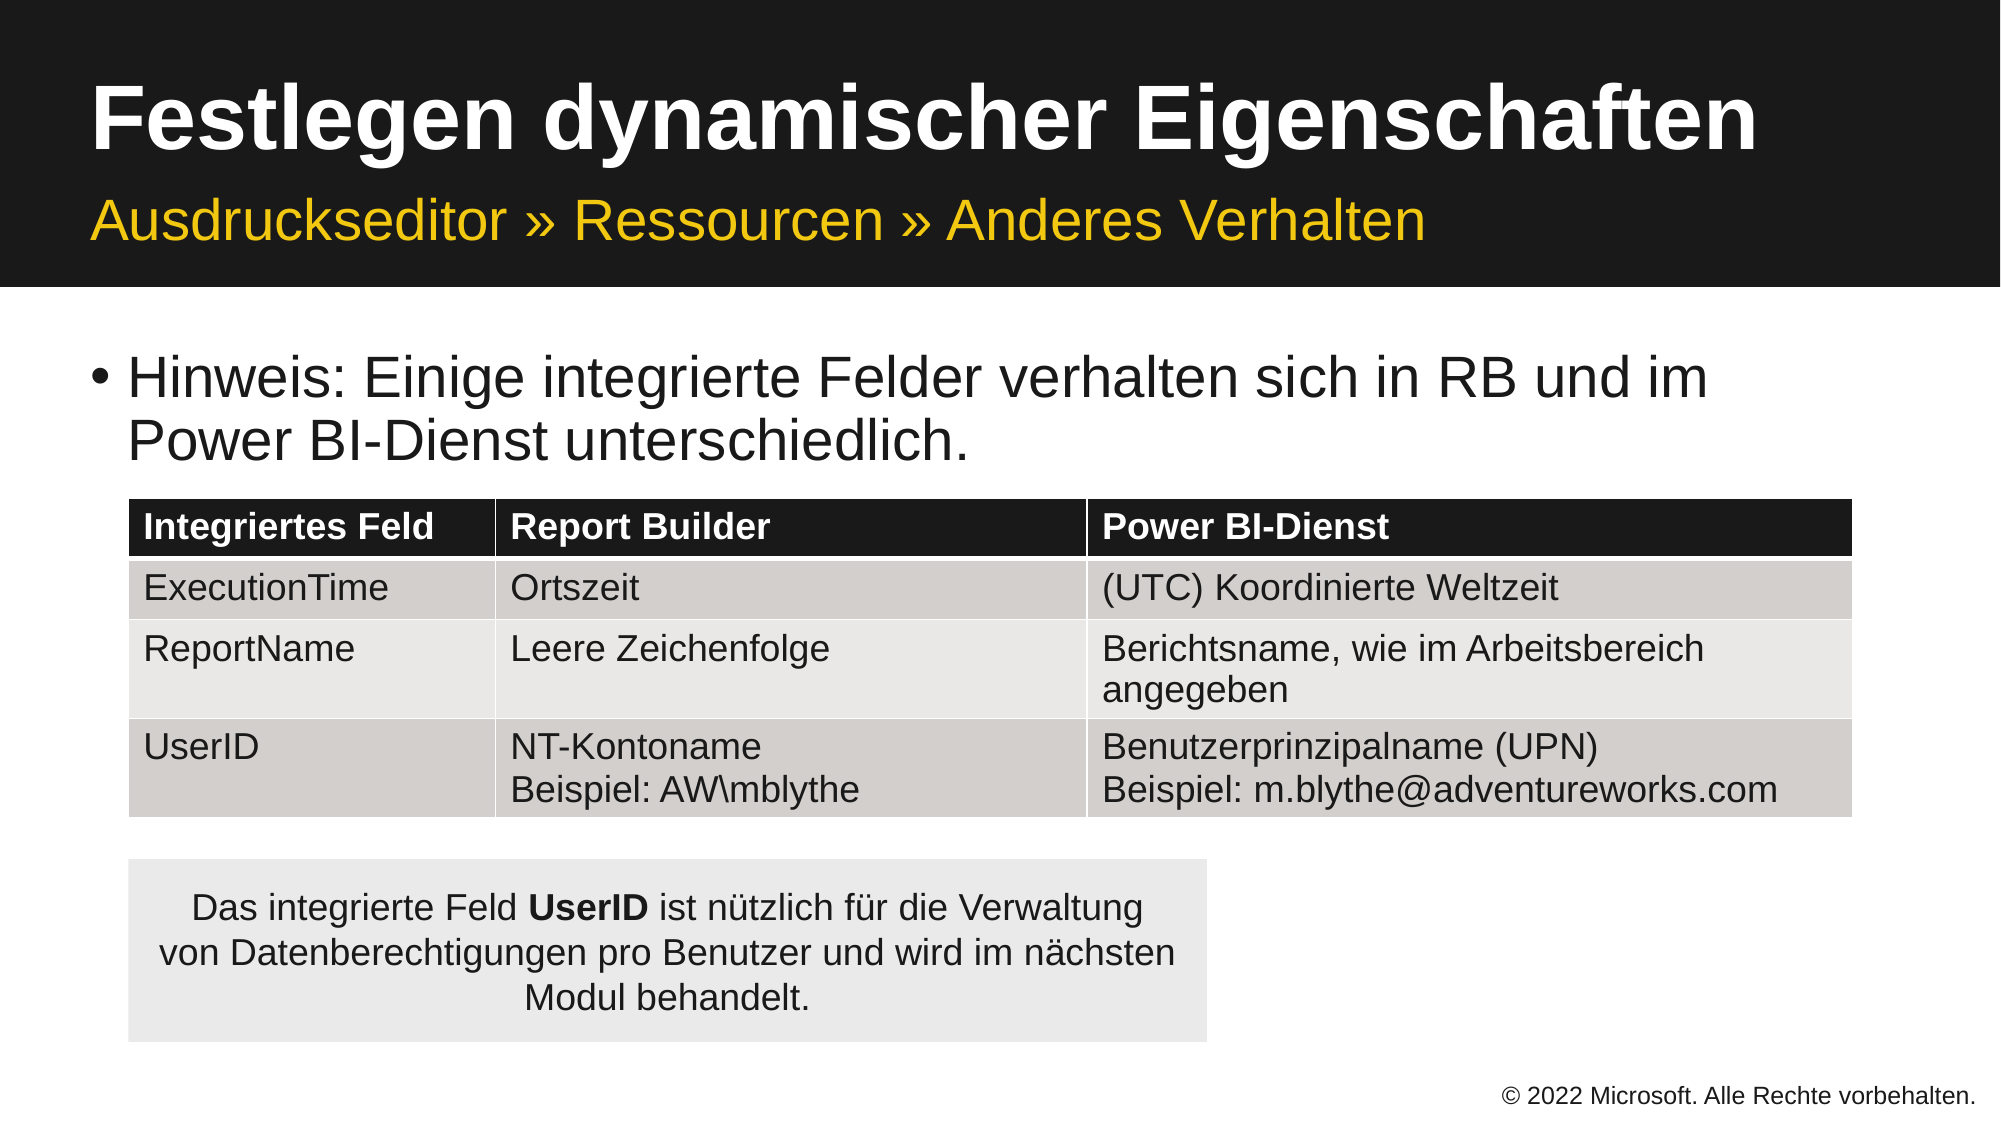

# Festlegen dynamischer Eigenschaften
Ausdruckseditor » Ressourcen » Anderes Verhalten
Hinweis: Einige integrierte Felder verhalten sich in RB und im
Power BI-Dienst unterschiedlich.

| Integriertes Feld | Report Builder | Power BI-Dienst |
| --- | --- | --- |
| ExecutionTime | Ortszeit | (UTC) Koordinierte Weltzeit |
| ReportName | Leere Zeichenfolge | Berichtsname, wie im Arbeitsbereich angegeben |
| UserID | NT-Kontoname Beispiel: AW\mblythe | Benutzerprinzipalname (UPN) Beispiel: m.blythe@adventureworks.com |
Das integrierte Feld UserID ist nützlich für die Verwaltung von Datenberechtigungen pro Benutzer und wird im nächsten Modul behandelt.
© 2022 Microsoft. Alle Rechte vorbehalten.